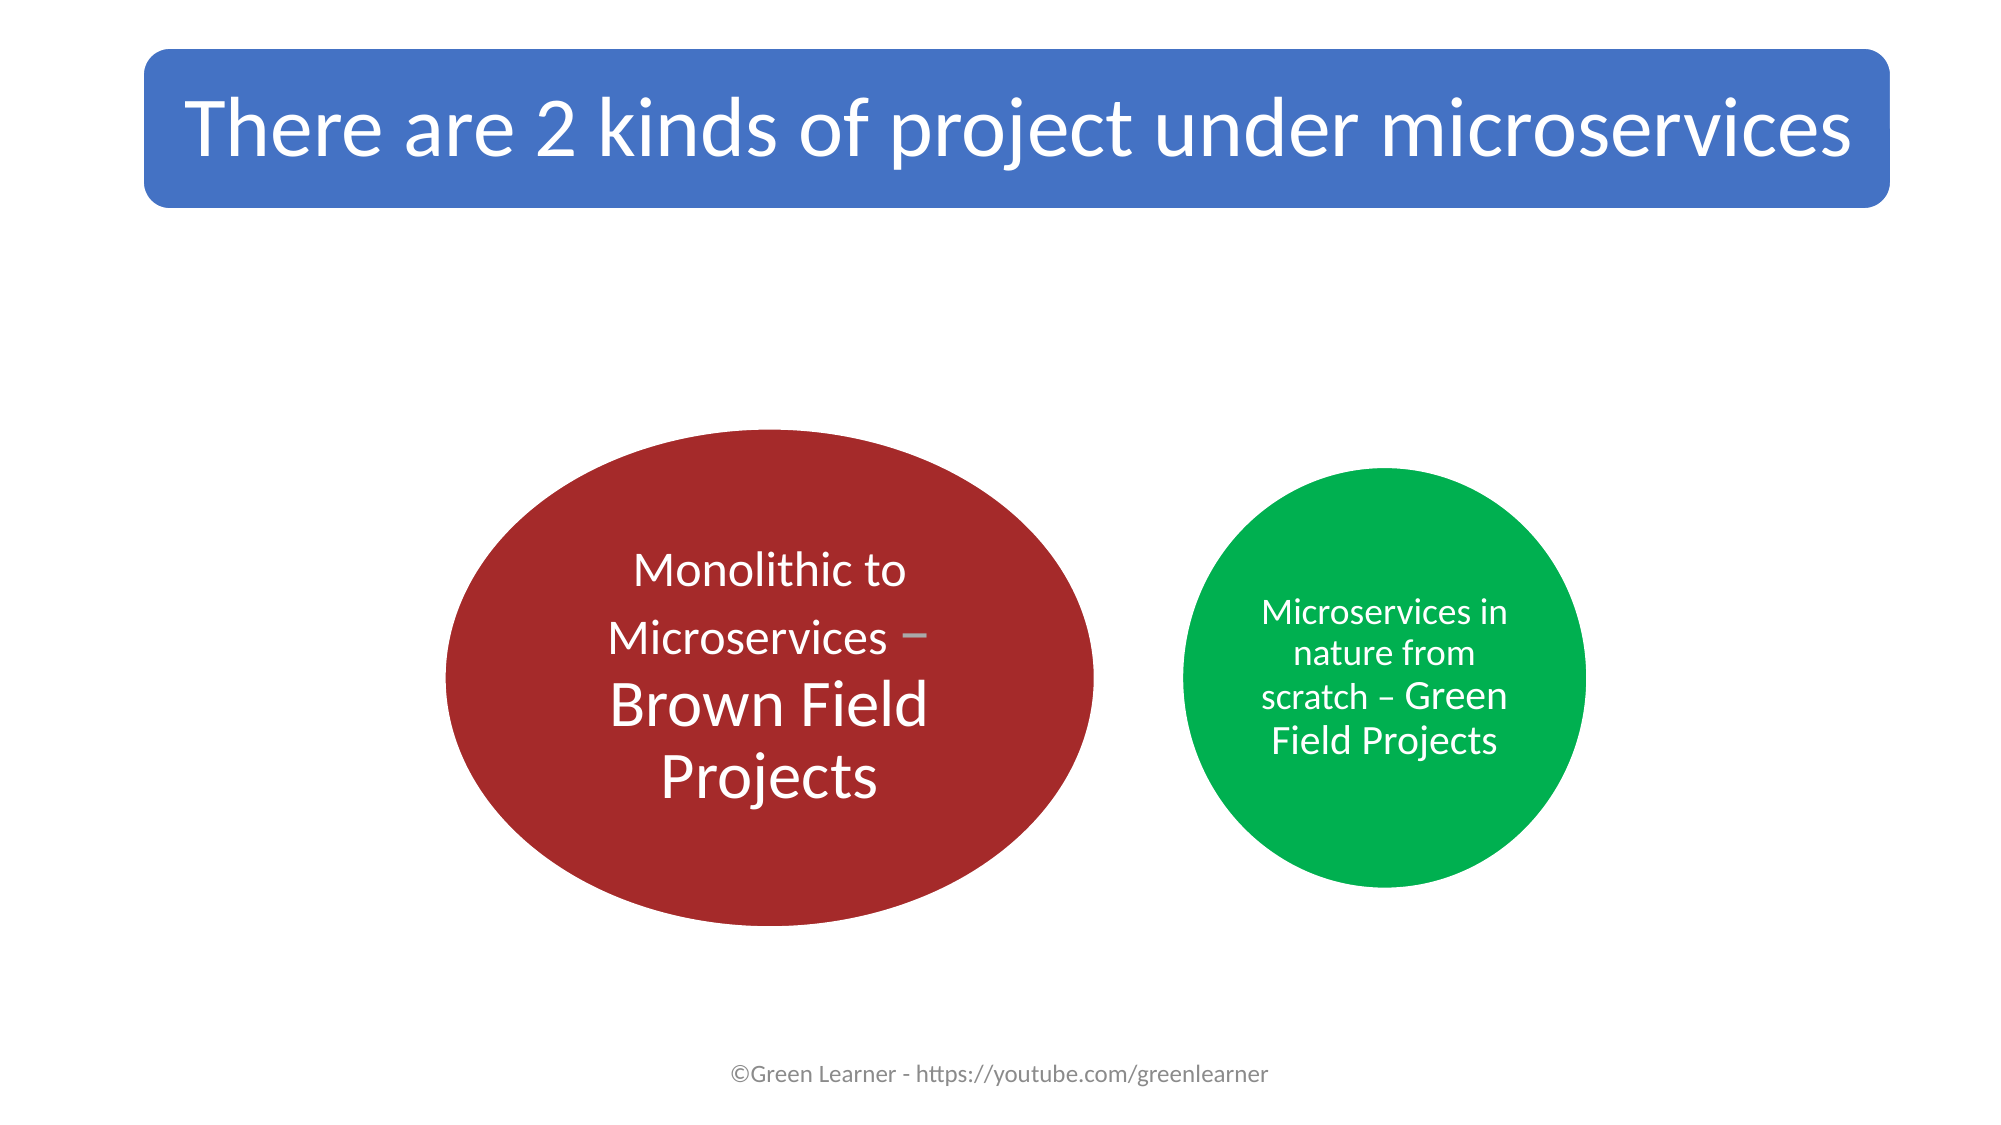

There are 2 kinds of project under microservices
Monolithic to Microservices – Brown Field Projects
Microservices in nature from scratch – Green Field Projects
©Green Learner - https://youtube.com/greenlearner